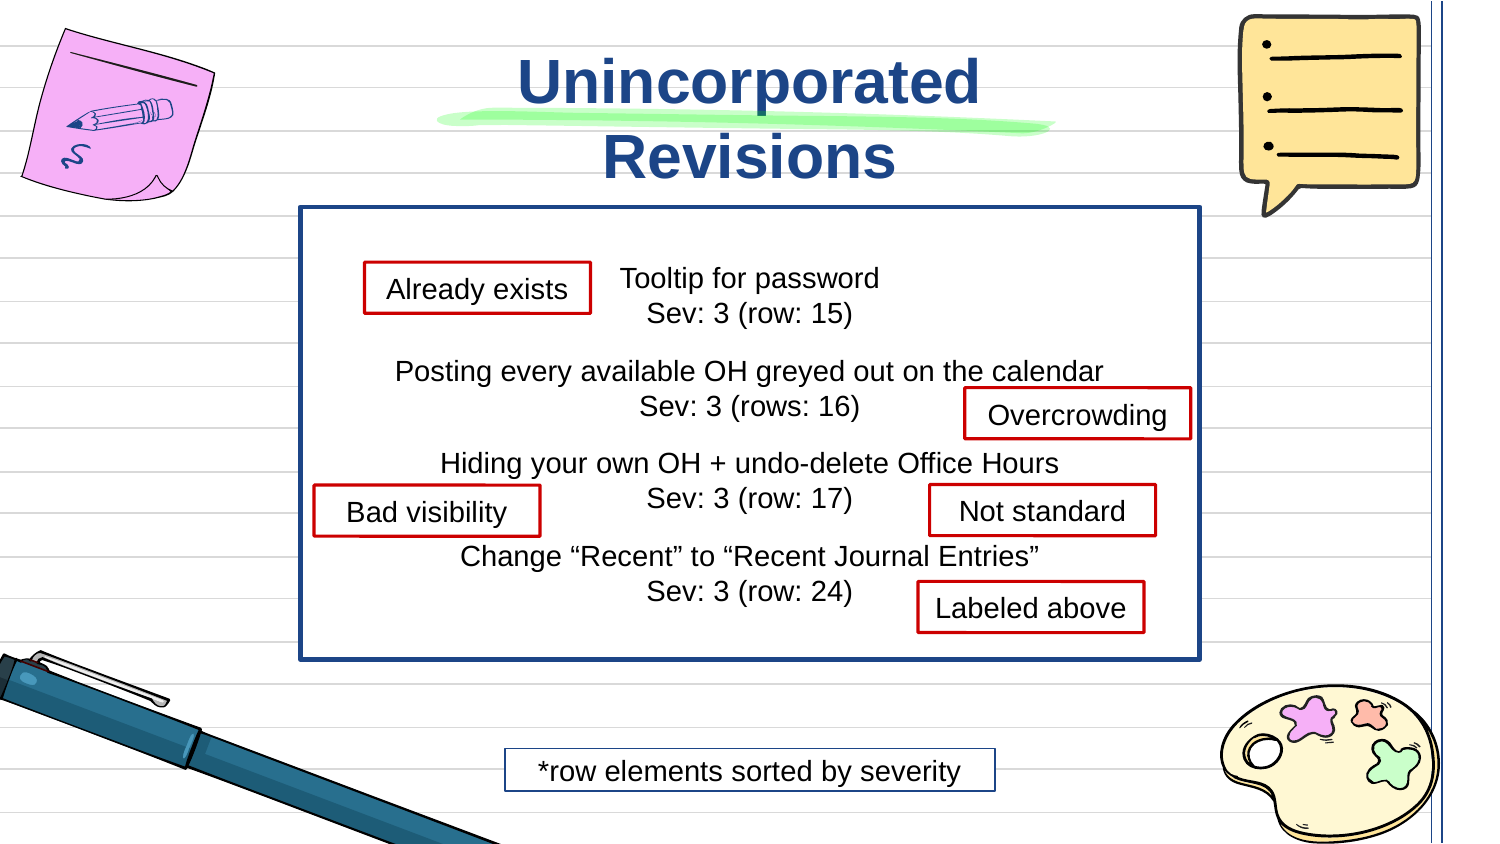

Unincorporated Revisions

Tooltip for password
Sev: 3 (row: 15)

Posting every available OH greyed out on the calendar
Sev: 3 (rows: 16)

Hiding your own OH + undo-delete Office Hours
Sev: 3 (row: 17)

Change “Recent” to “Recent Journal Entries”
Sev: 3 (row: 24)
Already exists
Overcrowding
Not standard
Bad visibility
Labeled above

*row elements sorted by severity